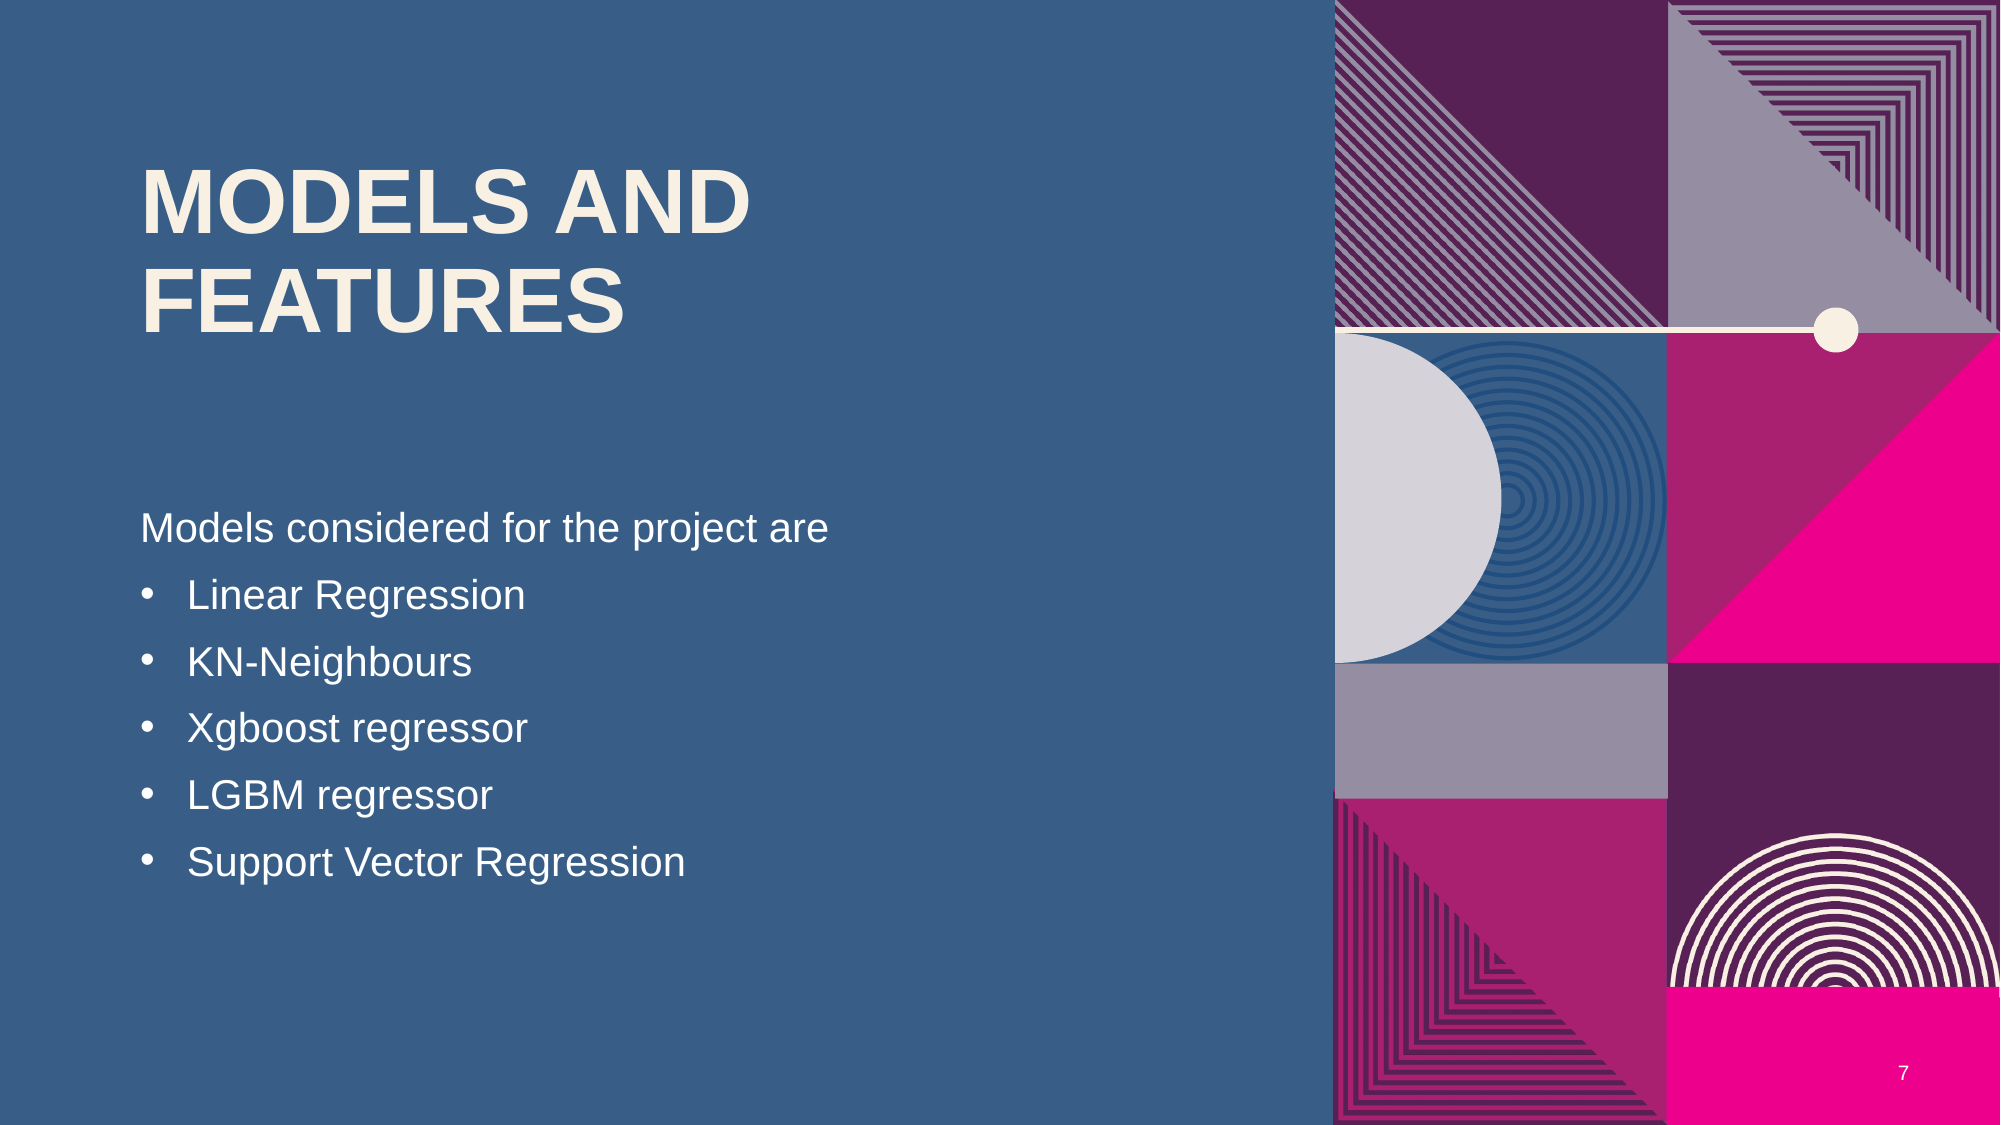

# MODELs AND FEATURES
Models considered for the project are
Linear Regression
KN-Neighbours
Xgboost regressor
LGBM regressor
Support Vector Regression
7